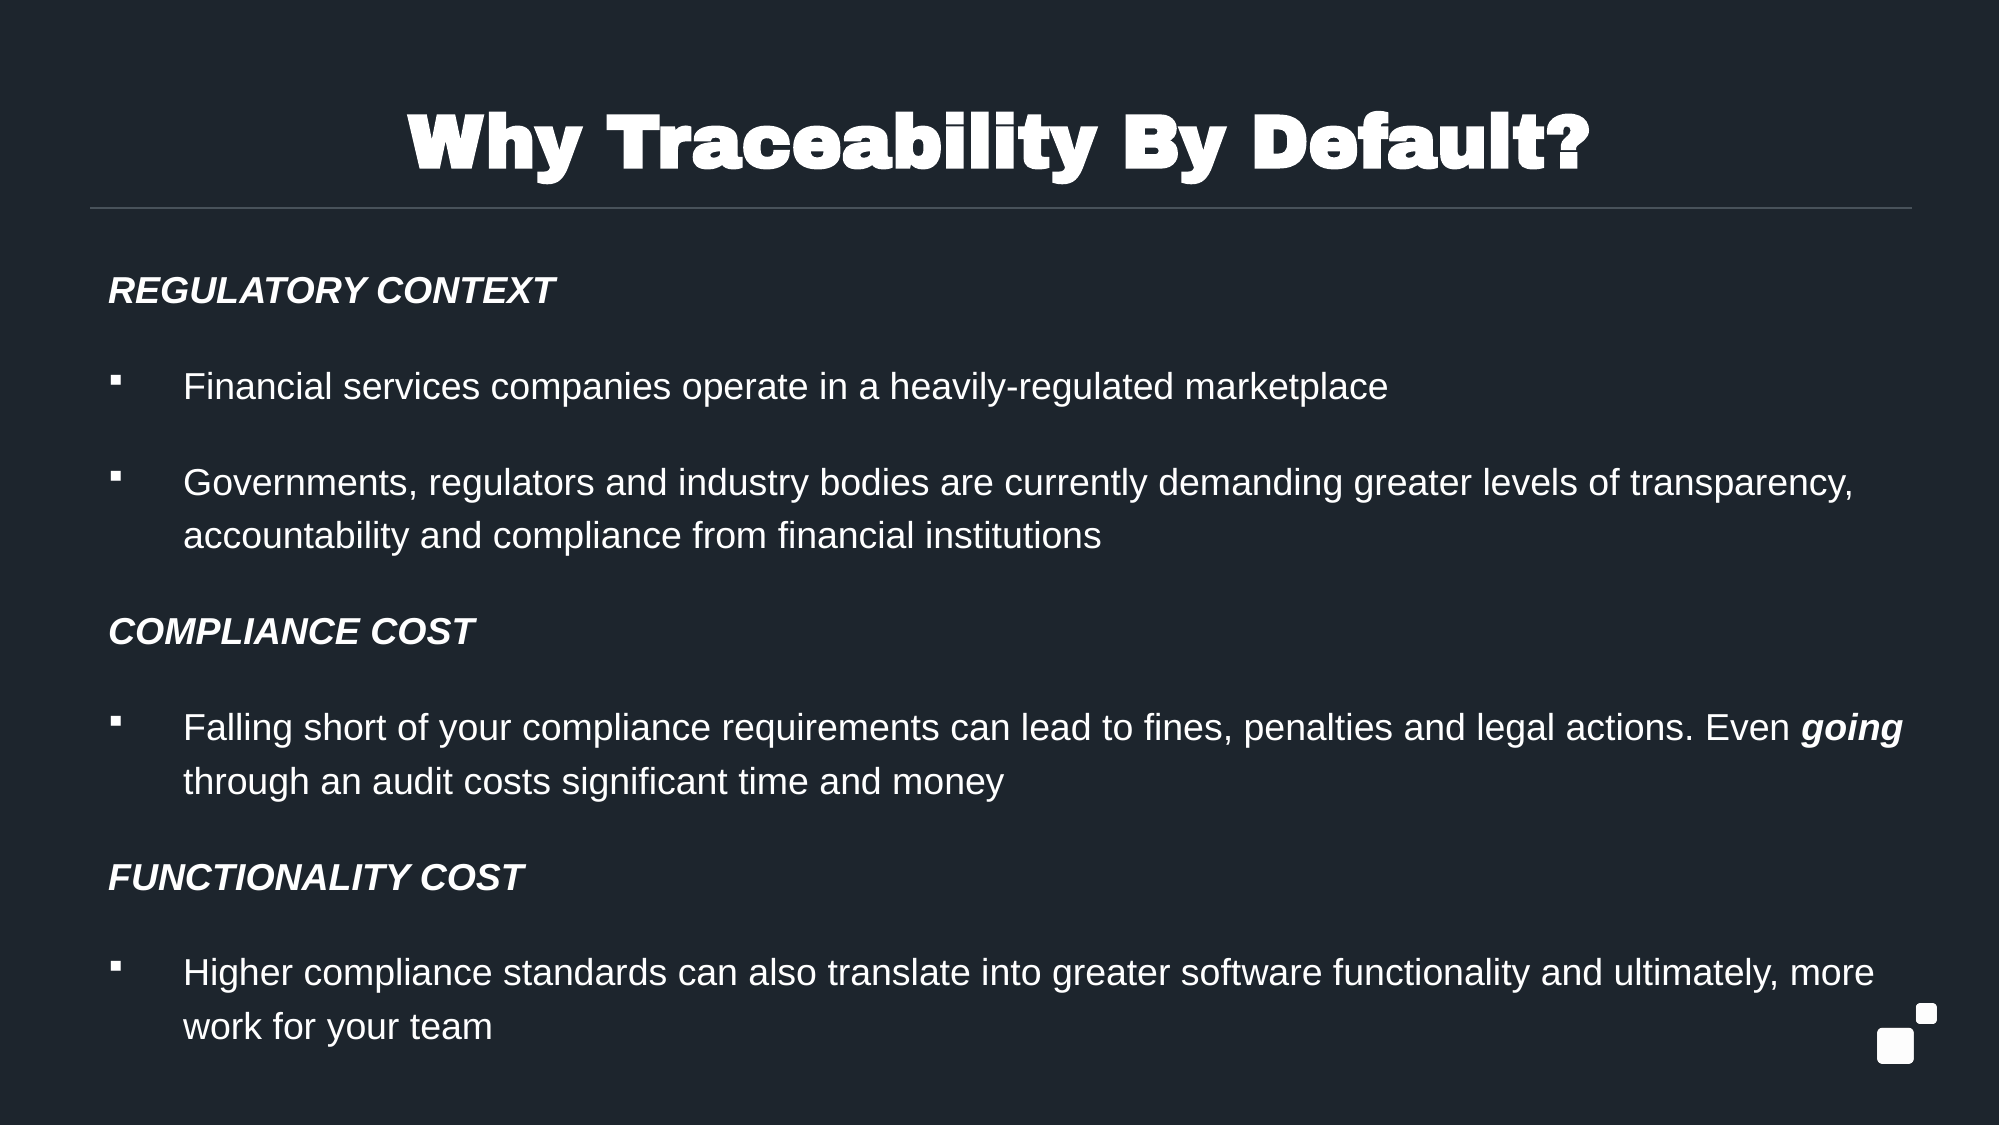

# Why Traceability By Default?
REGULATORY CONTEXT
Financial services companies operate in a heavily-regulated marketplace
Governments, regulators and industry bodies are currently demanding greater levels of transparency, accountability and compliance from financial institutions
COMPLIANCE COST
Falling short of your compliance requirements can lead to fines, penalties and legal actions. Even going through an audit costs significant time and money
FUNCTIONALITY COST
Higher compliance standards can also translate into greater software functionality and ultimately, more work for your team